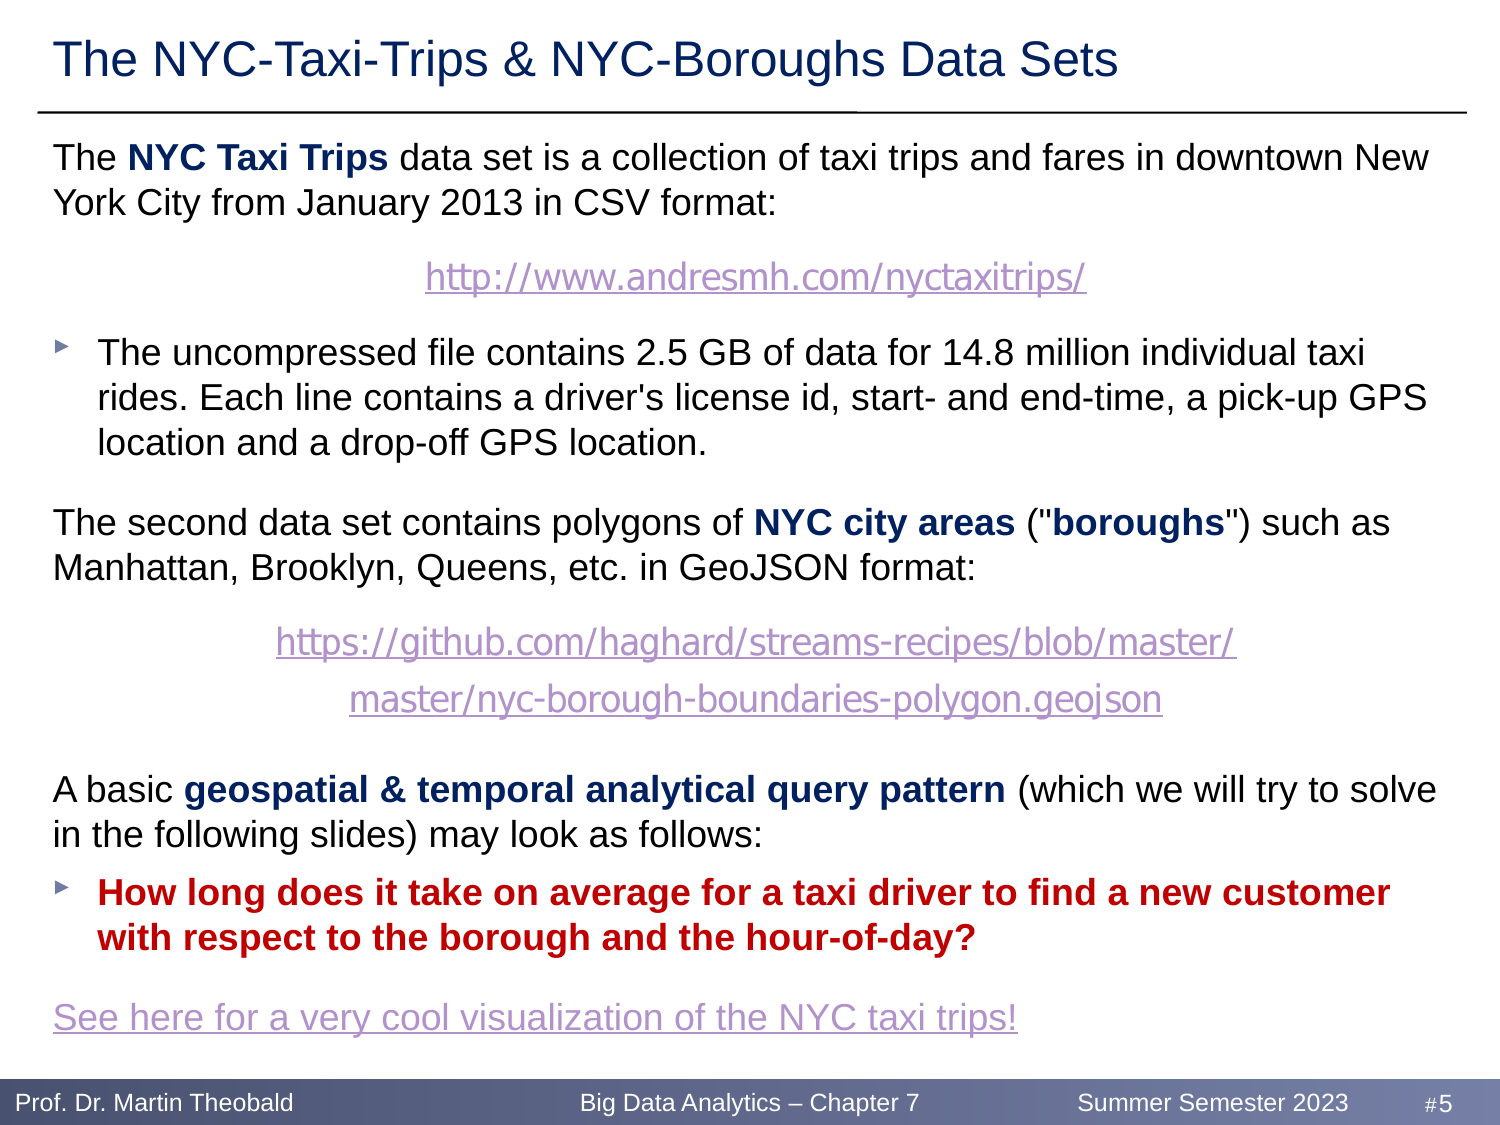

# The NYC-Taxi-Trips & NYC-Boroughs Data Sets
The NYC Taxi Trips data set is a collection of taxi trips and fares in downtown New York City from January 2013 in CSV format:

http://www.andresmh.com/nyctaxitrips/

The uncompressed file contains 2.5 GB of data for 14.8 million individual taxi rides. Each line contains a driver's license id, start- and end-time, a pick-up GPS location and a drop-off GPS location.

The second data set contains polygons of NYC city areas ("boroughs") such as Manhattan, Brooklyn, Queens, etc. in GeoJSON format:

https://github.com/haghard/streams-recipes/blob/master/
master/nyc-borough-boundaries-polygon.geojson

A basic geospatial & temporal analytical query pattern (which we will try to solve in the following slides) may look as follows:
How long does it take on average for a taxi driver to find a new customer with respect to the borough and the hour-of-day?

See here for a very cool visualization of the NYC taxi trips!